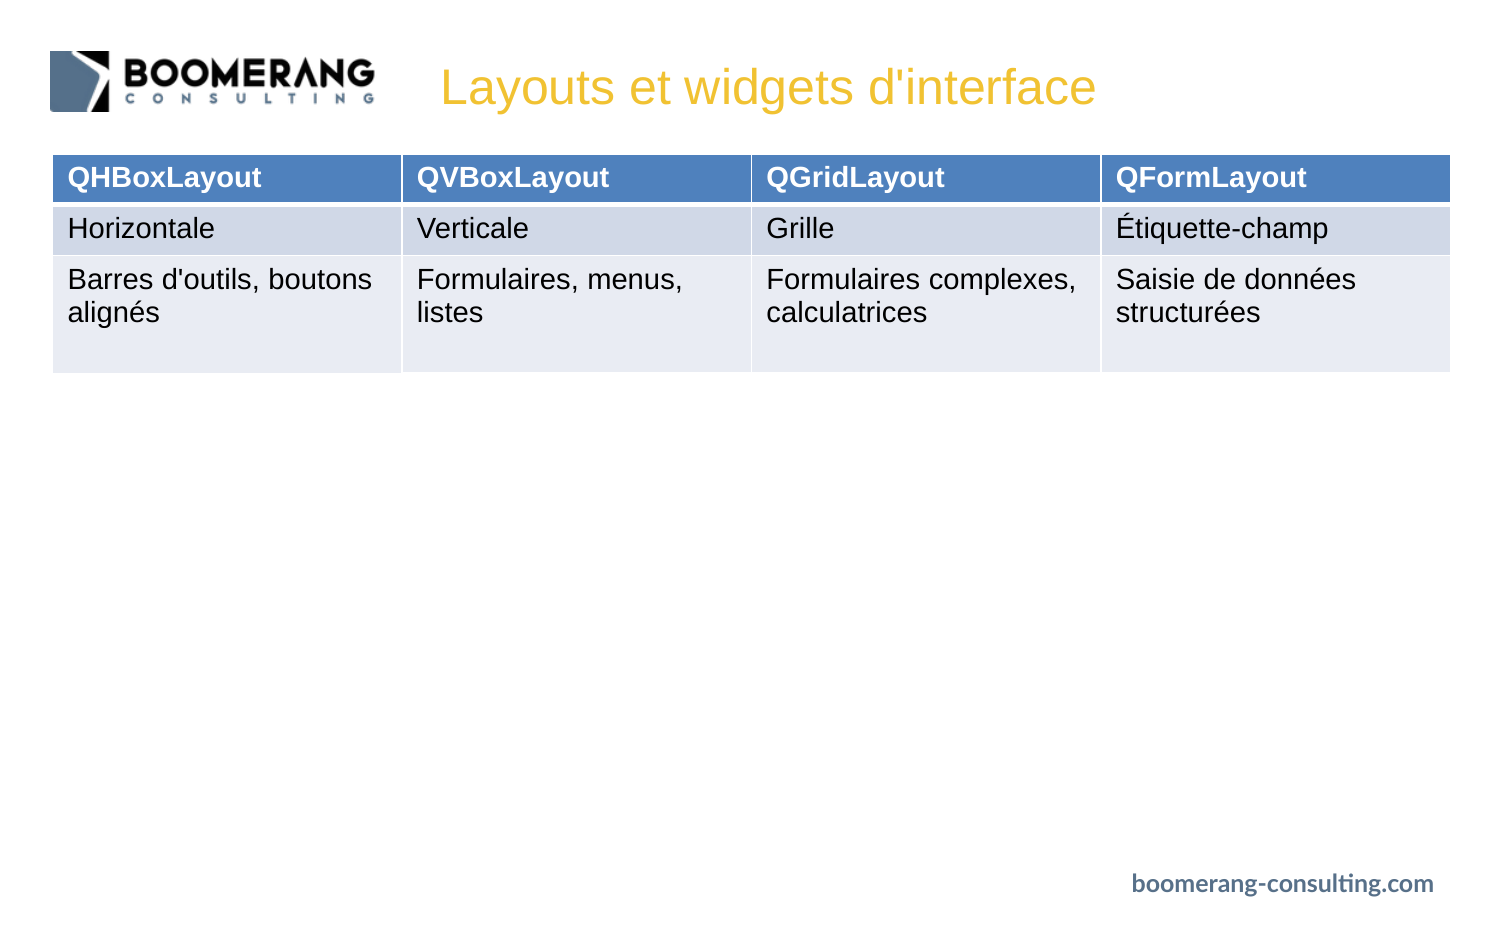

# Layouts et widgets d'interface
| QHBoxLayout | QVBoxLayout | QGridLayout | QFormLayout |
| --- | --- | --- | --- |
| Horizontale | Verticale | Grille | Étiquette-champ |
| Barres d'outils, boutons alignés | Formulaires, menus, listes | Formulaires complexes, calculatrices | Saisie de données structurées |